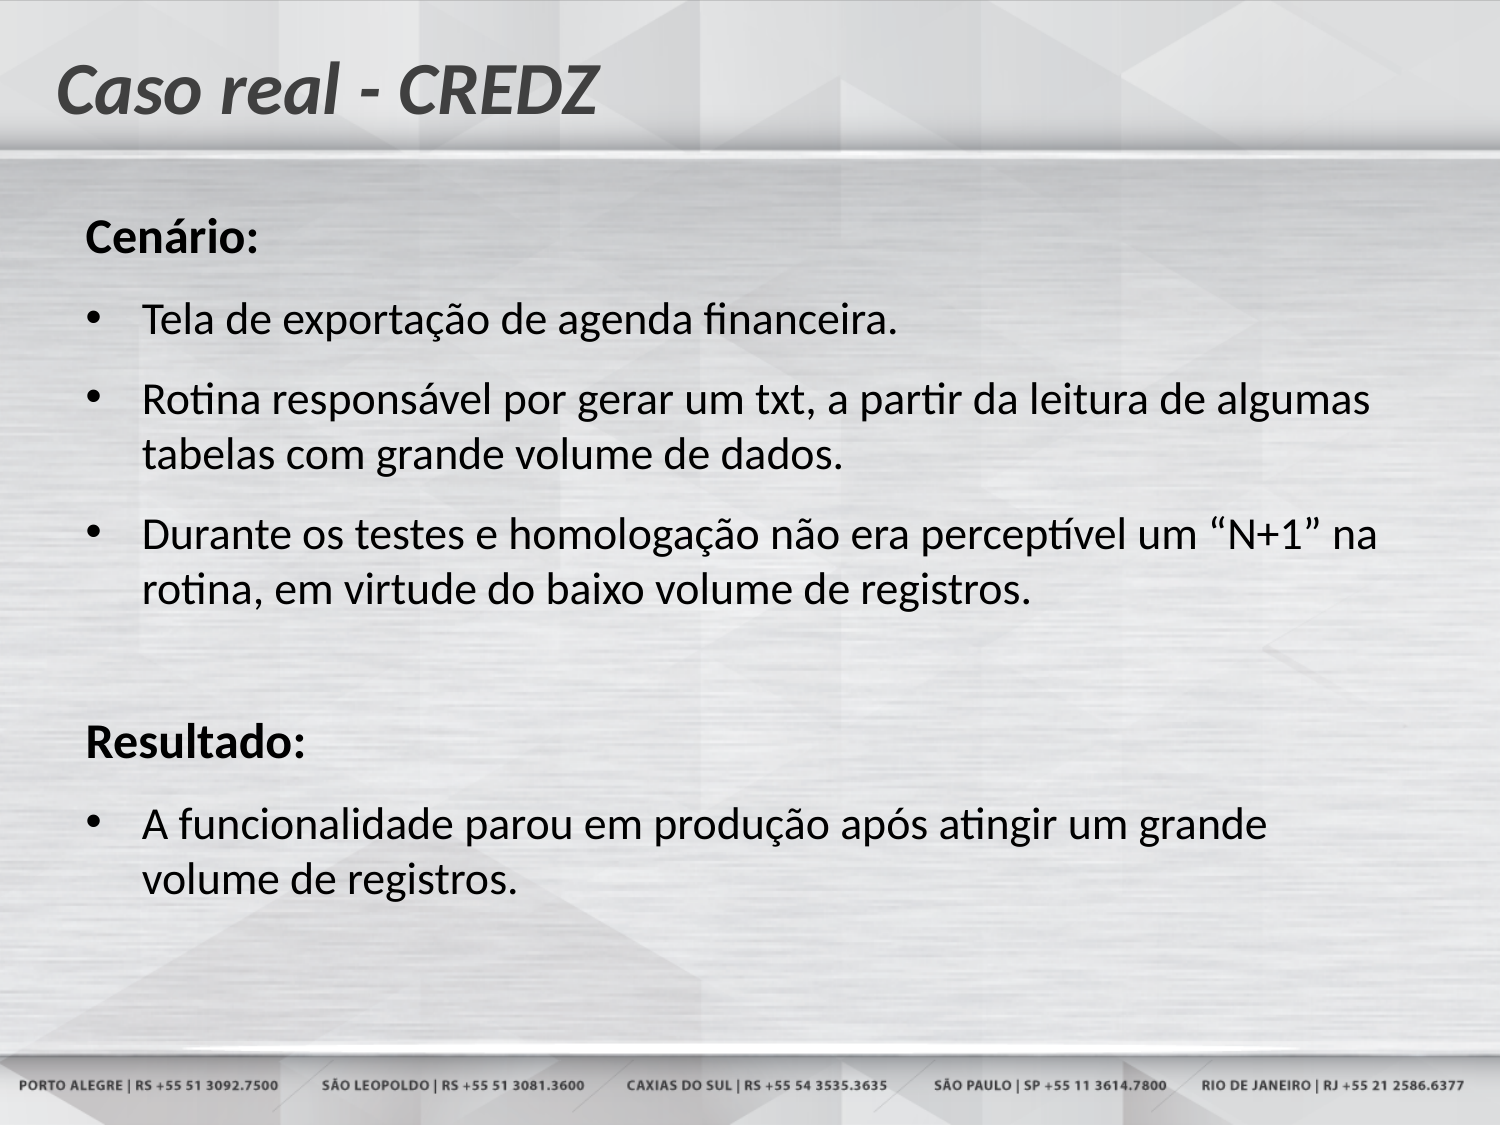

# Caso real - CREDZ
Cenário:
Tela de exportação de agenda financeira.
Rotina responsável por gerar um txt, a partir da leitura de algumas tabelas com grande volume de dados.
Durante os testes e homologação não era perceptível um “N+1” na rotina, em virtude do baixo volume de registros.

Resultado:
A funcionalidade parou em produção após atingir um grande volume de registros.